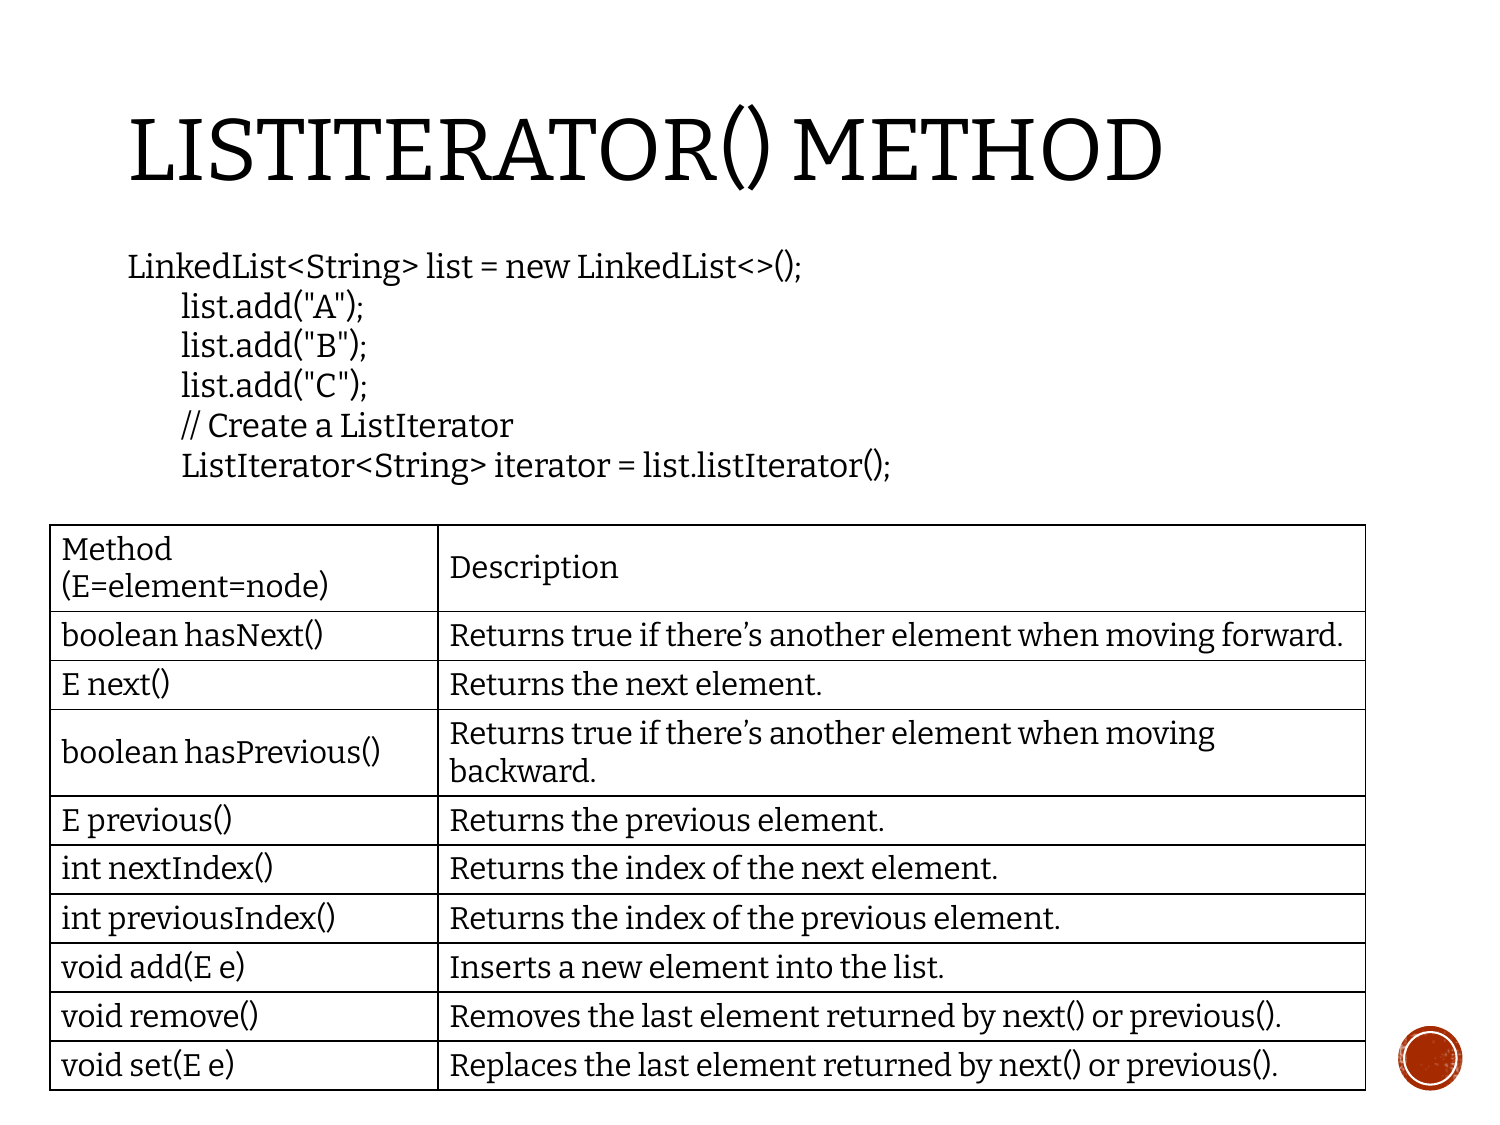

# Listiterator() method
LinkedList<String> list = new LinkedList<>();
        list.add("A");
        list.add("B");
        list.add("C");
        // Create a ListIterator
        ListIterator<String> iterator = list.listIterator();
| Method (E=element=node) | Description |
| --- | --- |
| boolean hasNext() | Returns true if there’s another element when moving forward. |
| E next() | Returns the next element. |
| boolean hasPrevious() | Returns true if there’s another element when moving backward. |
| E previous() | Returns the previous element. |
| int nextIndex() | Returns the index of the next element. |
| int previousIndex() | Returns the index of the previous element. |
| void add(E e) | Inserts a new element into the list. |
| void remove() | Removes the last element returned by next() or previous(). |
| void set(E e) | Replaces the last element returned by next() or previous(). |